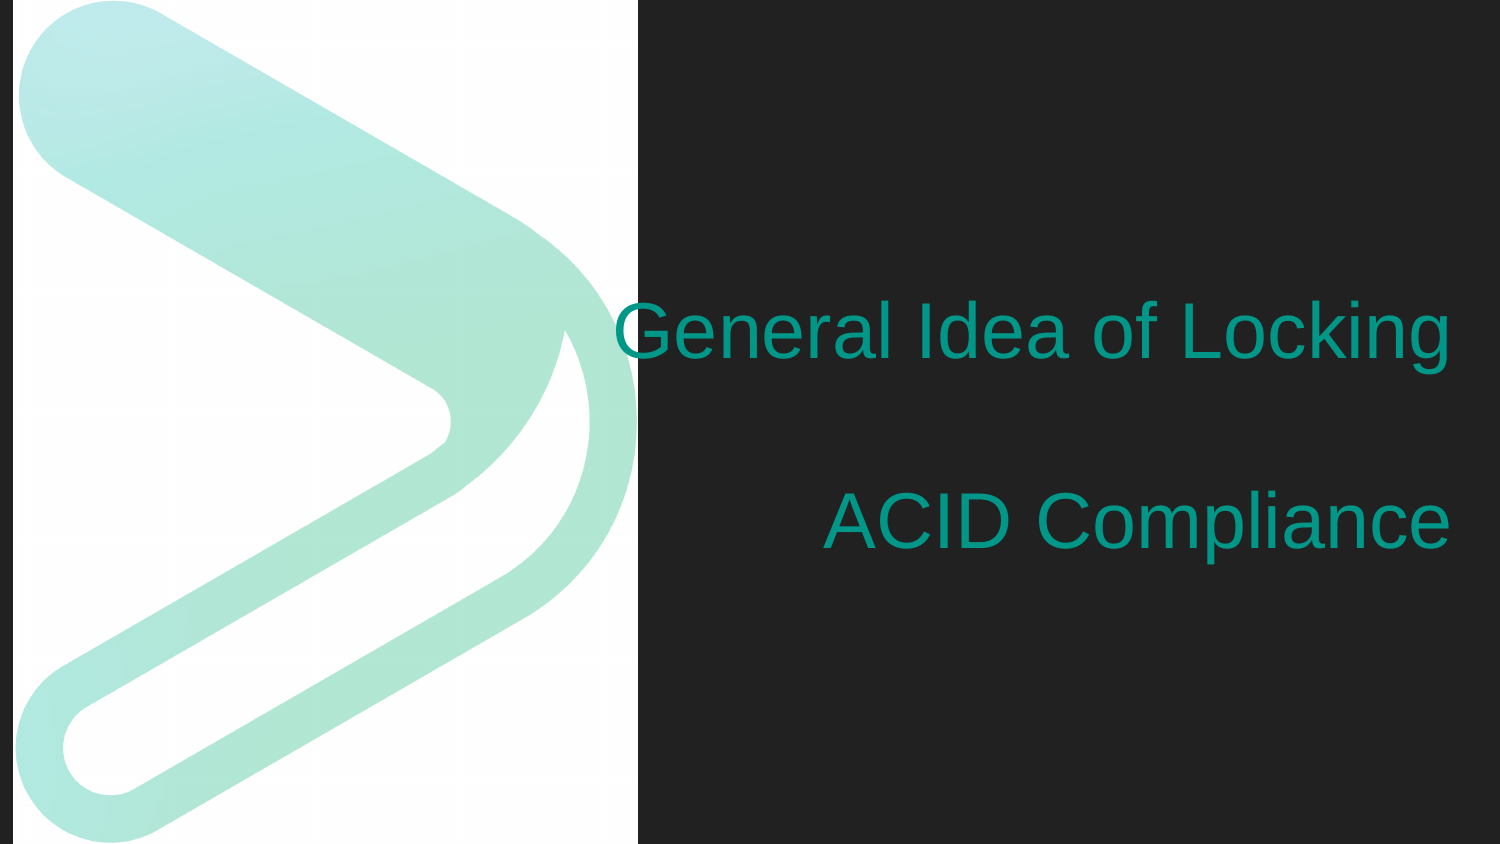

# General Idea of Locking ACID Compliance